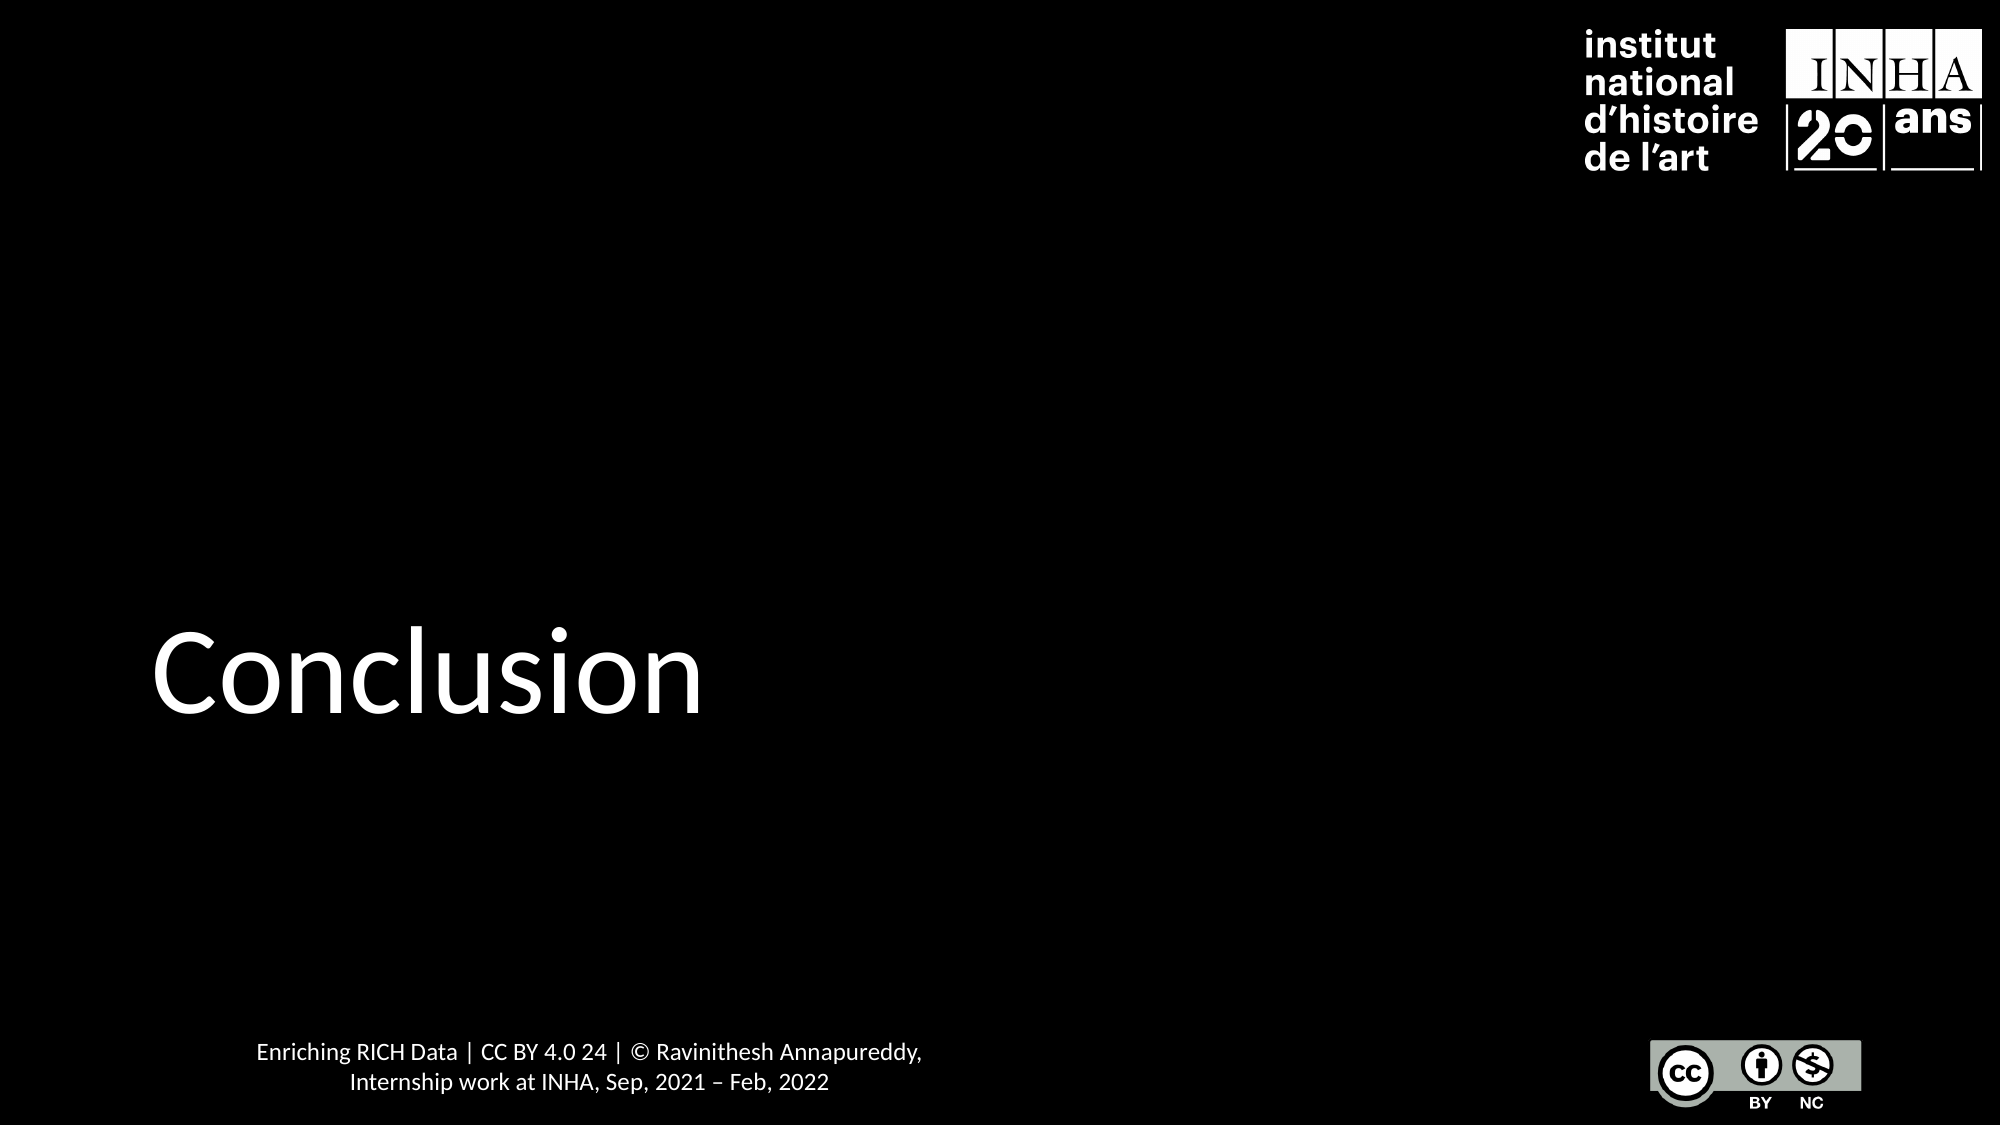

# Conclusion

Enriching RICH Data | CC BY 4.0 24 | © Ravinithesh Annapureddy,
Internship work at INHA, Sep, 2021 – Feb, 2022